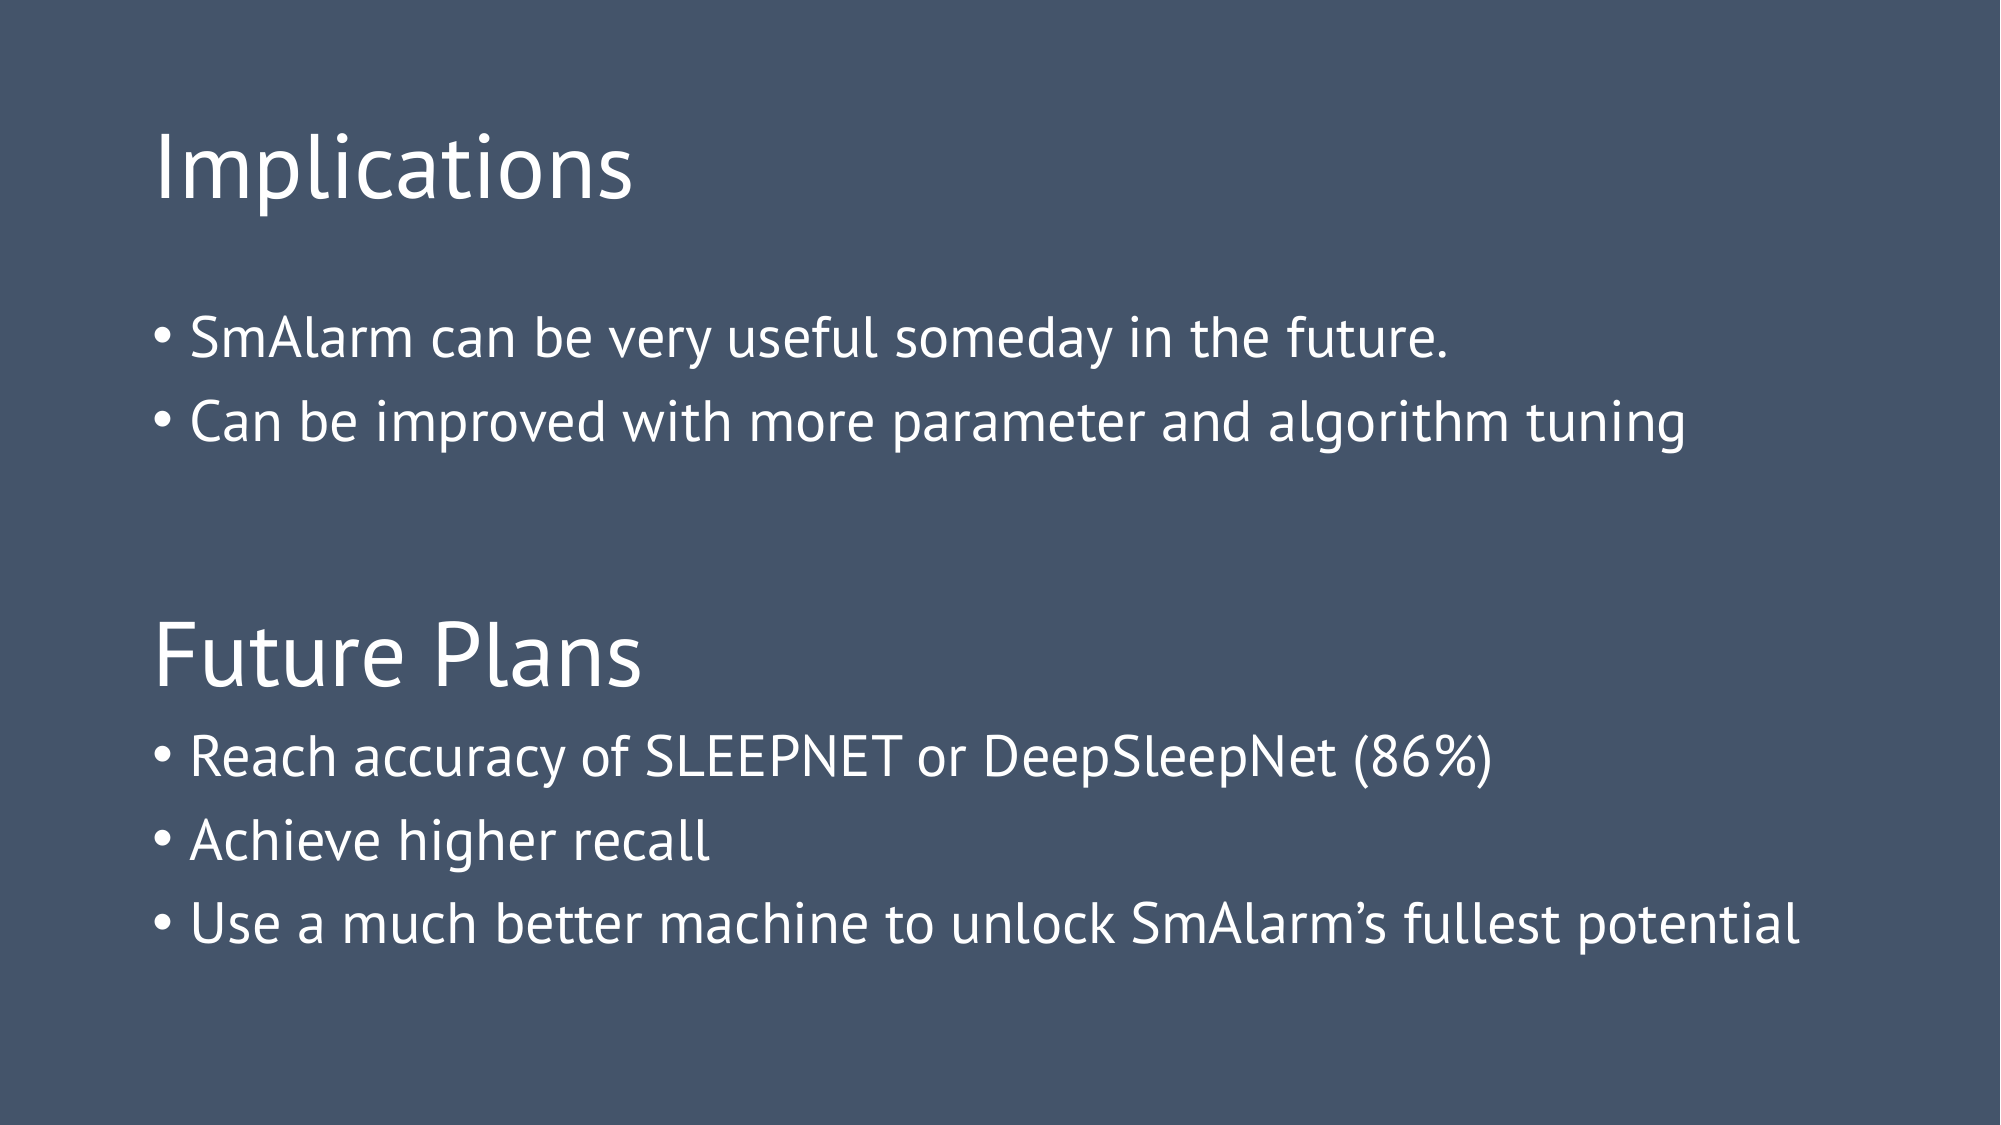

# Implications
SmAlarm can be very useful someday in the future.
Can be improved with more parameter and algorithm tuning

Reach accuracy of SLEEPNET or DeepSleepNet (86%)
Achieve higher recall
Use a much better machine to unlock SmAlarm’s fullest potential
Future Plans